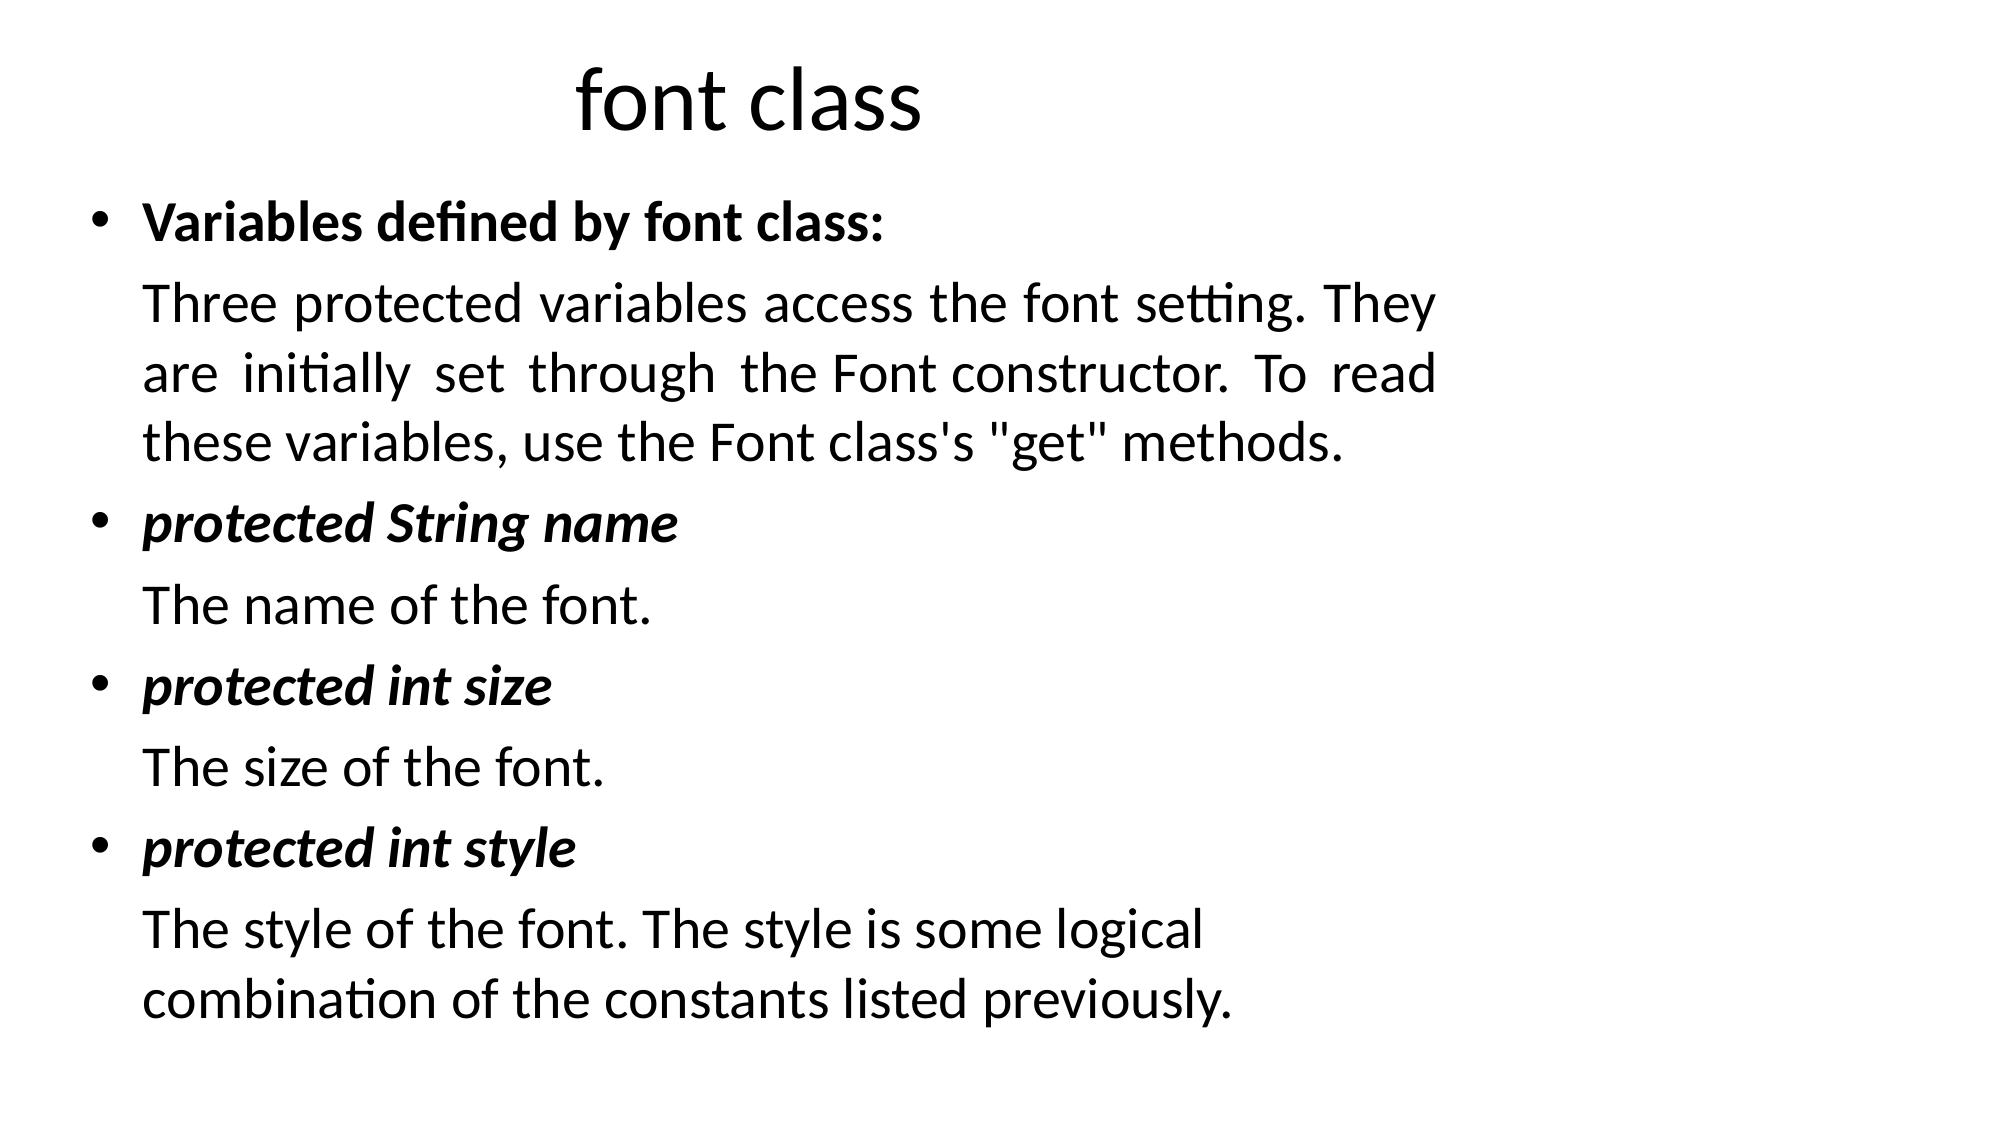

# font class
Variables defined by font class:
		Three protected variables access the font setting. They are initially set through the Font constructor. To read these variables, use the Font class's "get" methods.
protected String name
		The name of the font.
protected int size
		The size of the font.
protected int style
		The style of the font. The style is some logical combination of the constants listed previously.